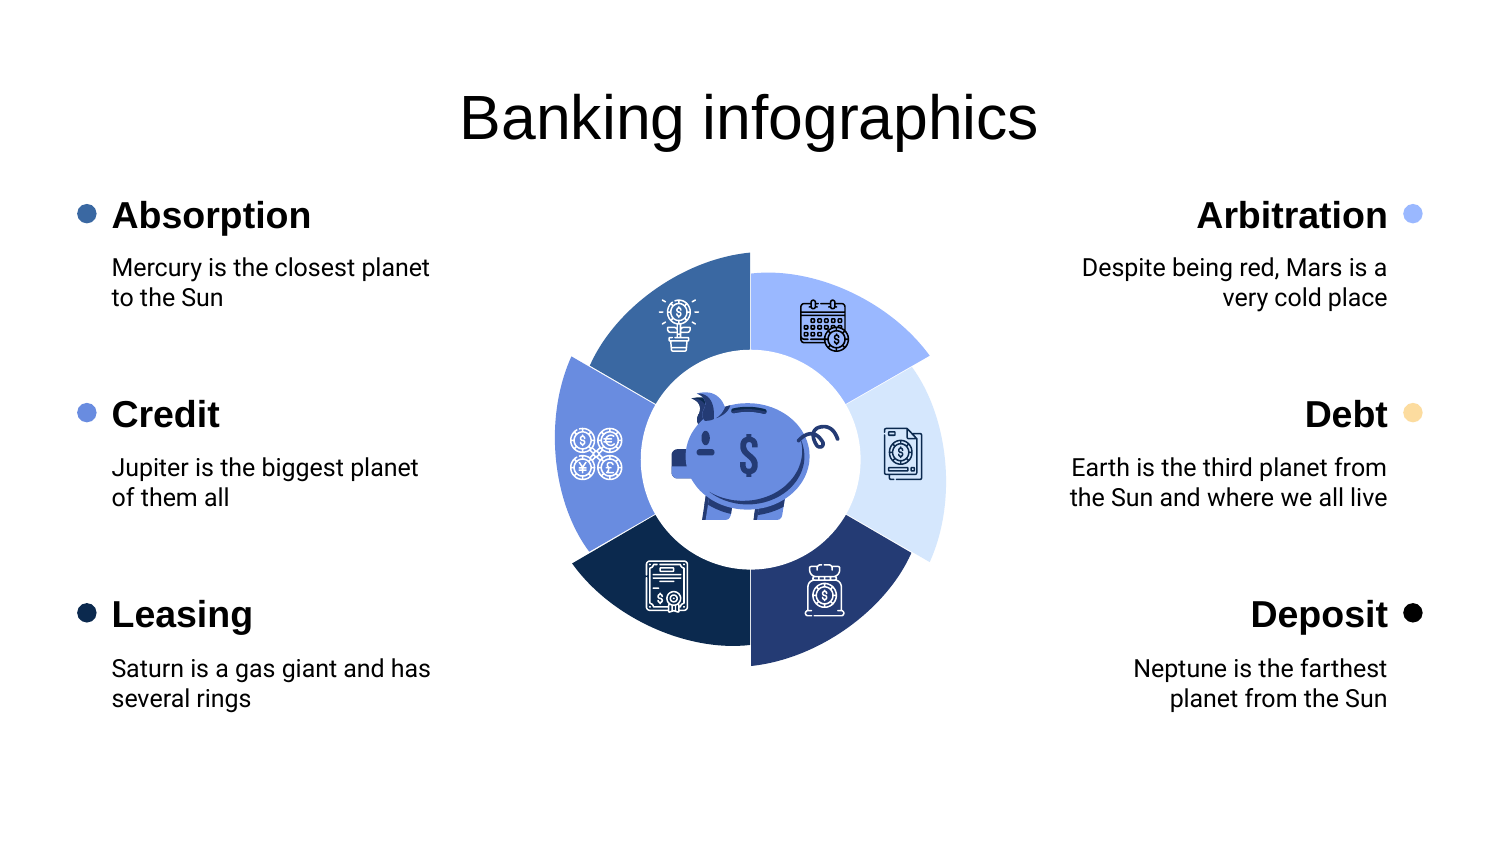

# Banking infographics
Absorption
Mercury is the closest planet to the Sun
Arbitration
Despite being red, Mars is a very cold place

Debt
Earth is the third planet from the Sun and where we all live
Credit
Jupiter is the biggest planet of them all

Leasing
Saturn is a gas giant and has several rings
Deposit
Neptune is the farthest planet from the Sun